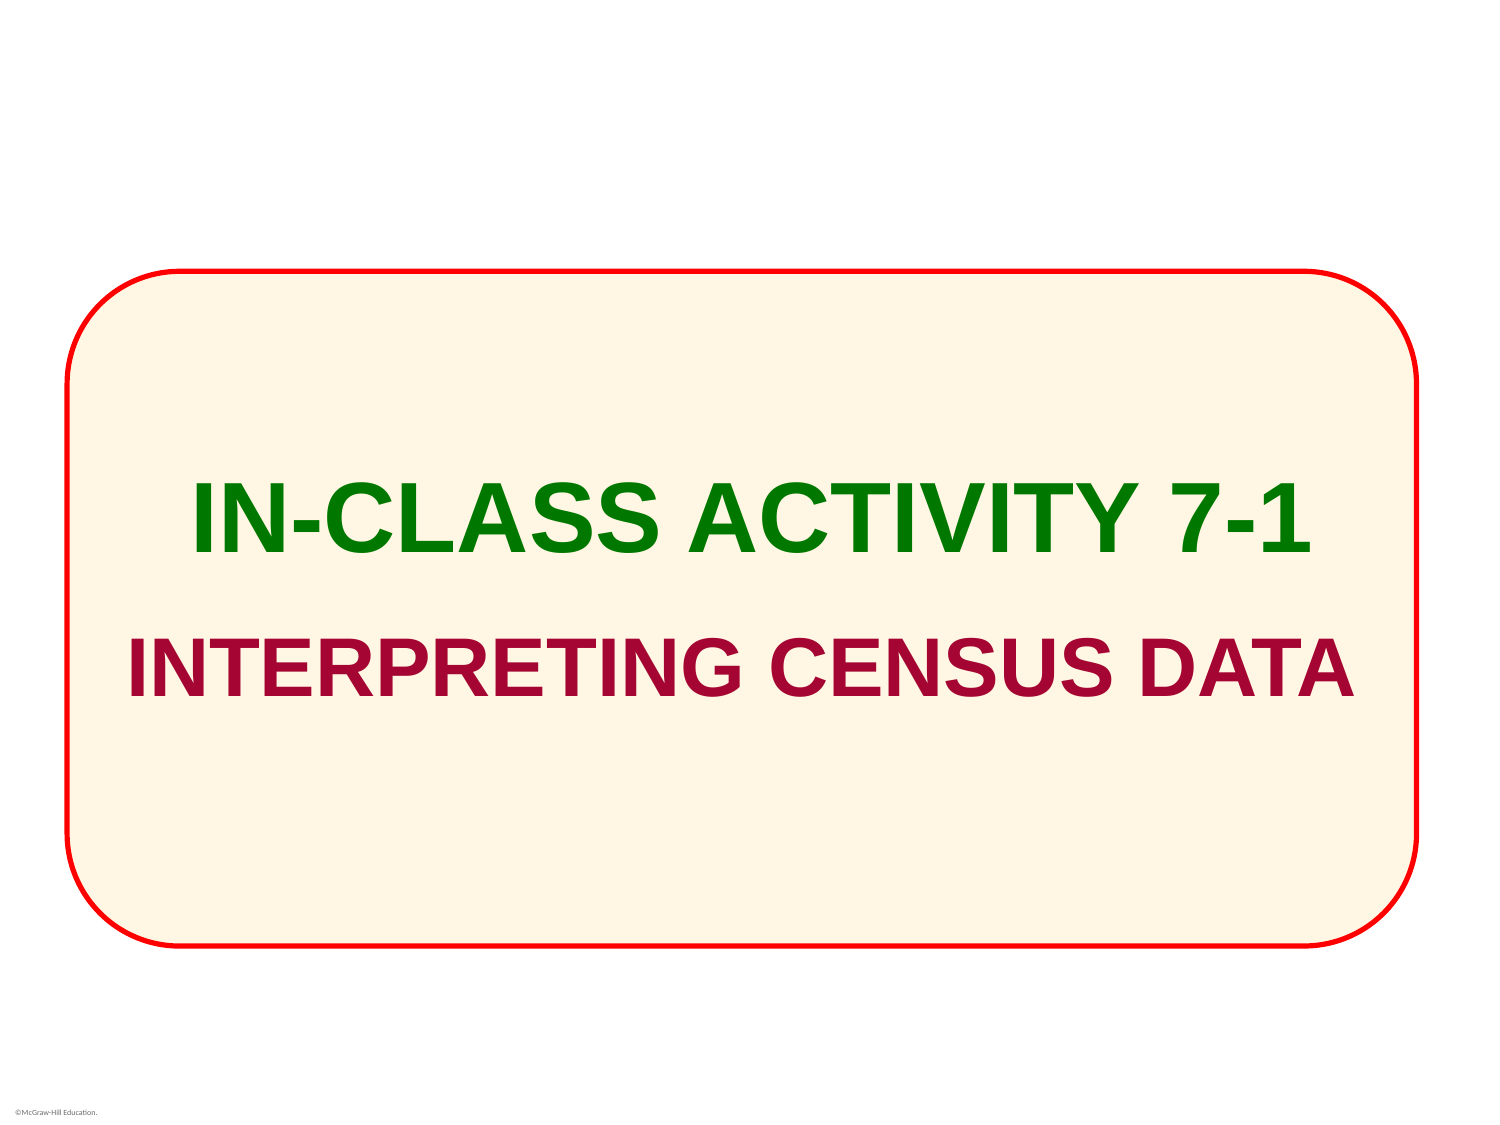

# IN-CLASS ACTIVITY 7-1
INTERPRETING CENSUS DATA